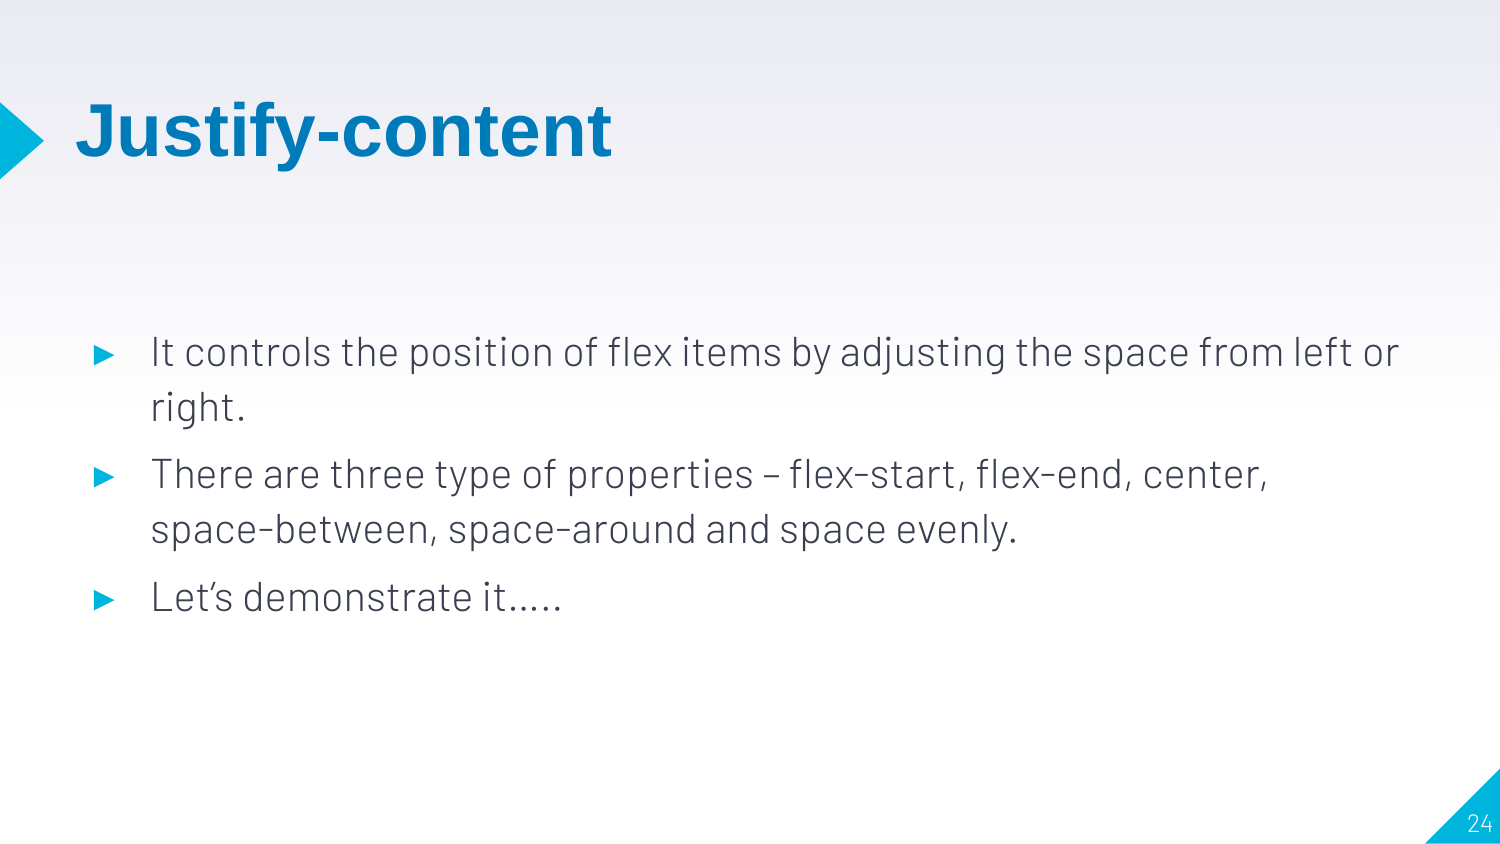

# Justify-content

It controls the position of flex items by adjusting the space from left or right.
There are three type of properties – flex-start, flex-end, center, space-between, space-around and space evenly.
Let’s demonstrate it…..

24